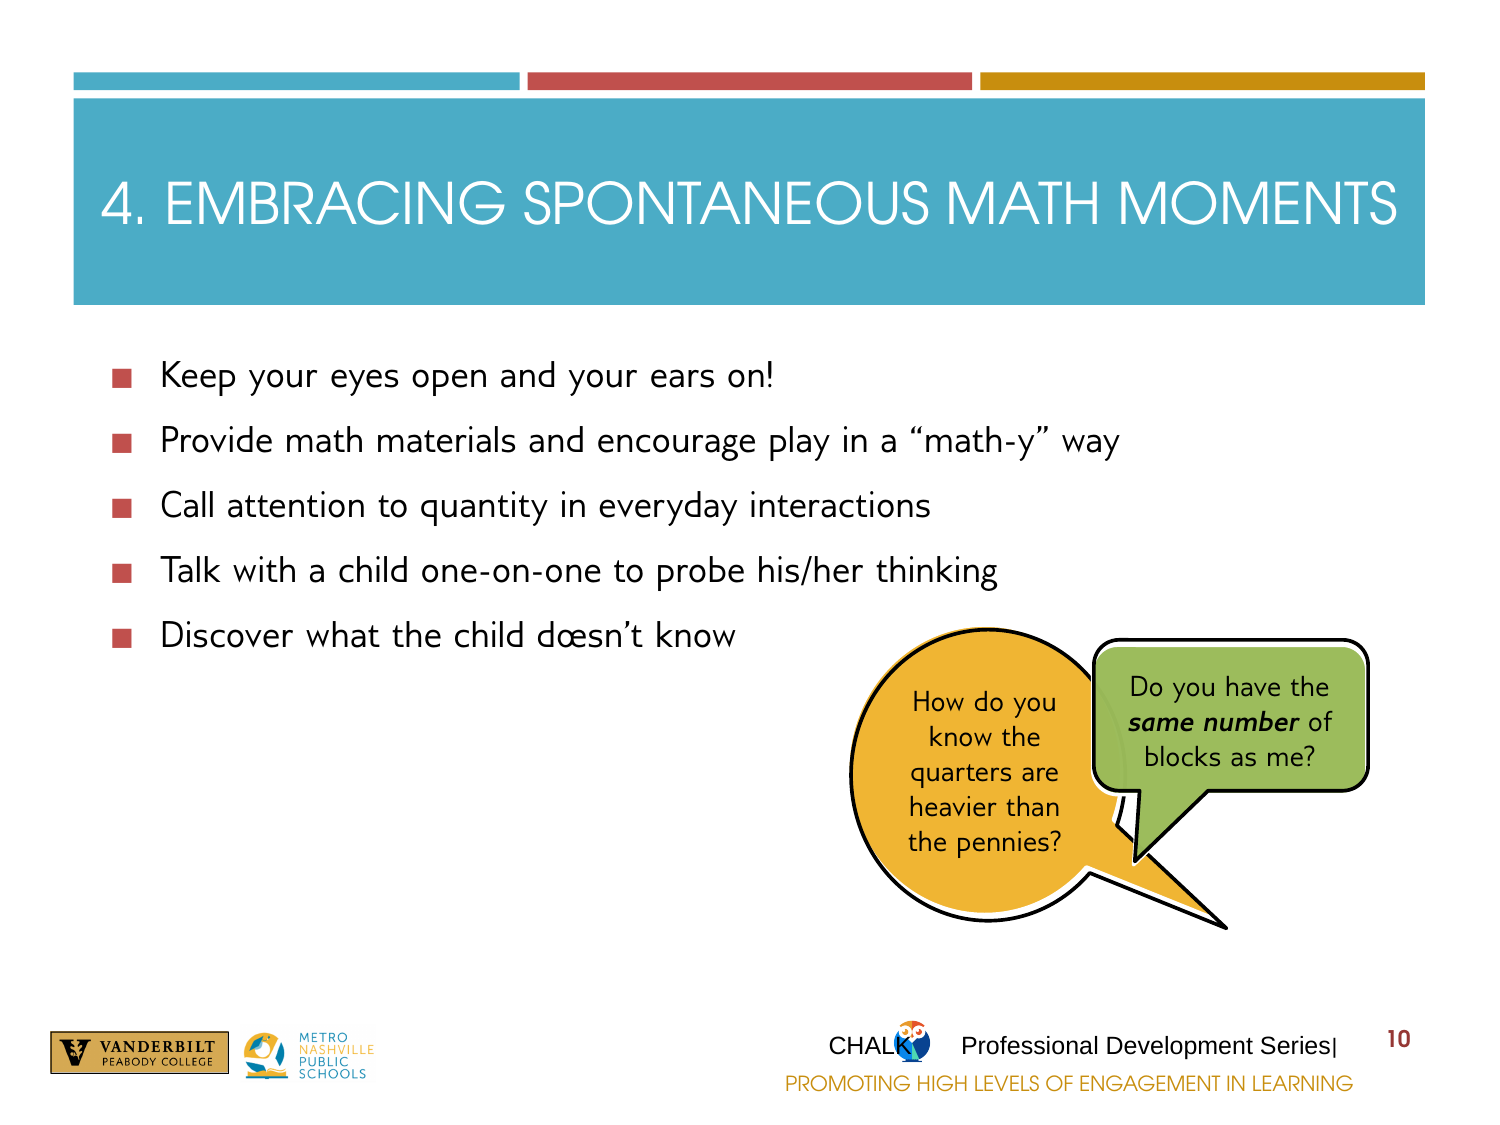

# 4. EMBRACING SPONTANEOUS MATH MOMENTS
Keep your eyes open and your ears on!
Provide math materials and encourage play in a “math-y” way
Call attention to quantity in everyday interactions
Talk with a child one-on-one to probe his/her thinking
Discover what the child doesn’t know
How do you know the quarters are heavier than the pennies?

Do you have the same number of blocks as me?